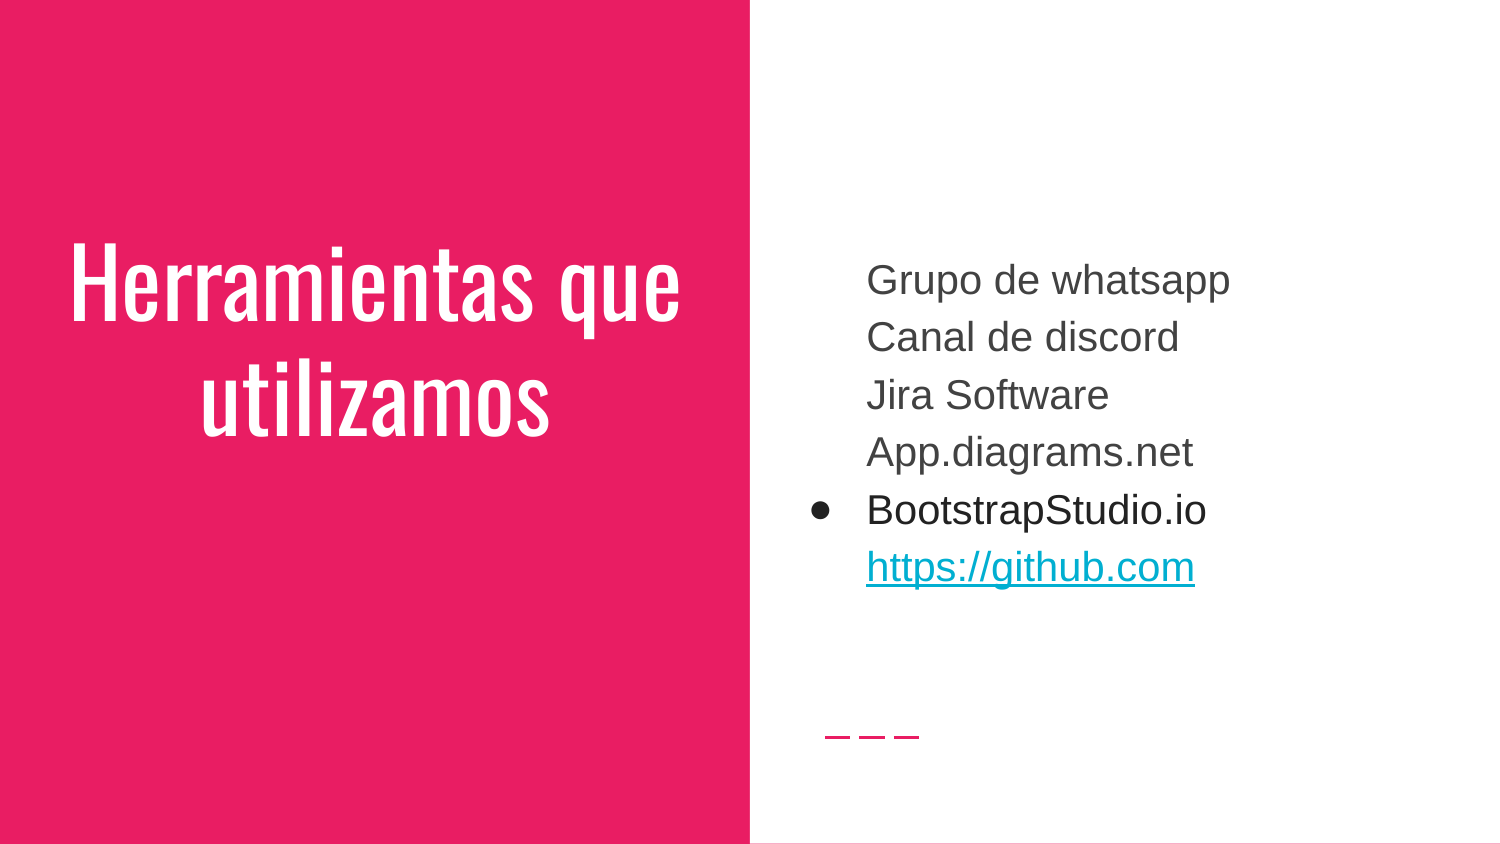

Grupo de whatsapp
Canal de discord
Jira Software
App.diagrams.net
BootstrapStudio.io
https://github.com
# Herramientas que utilizamos